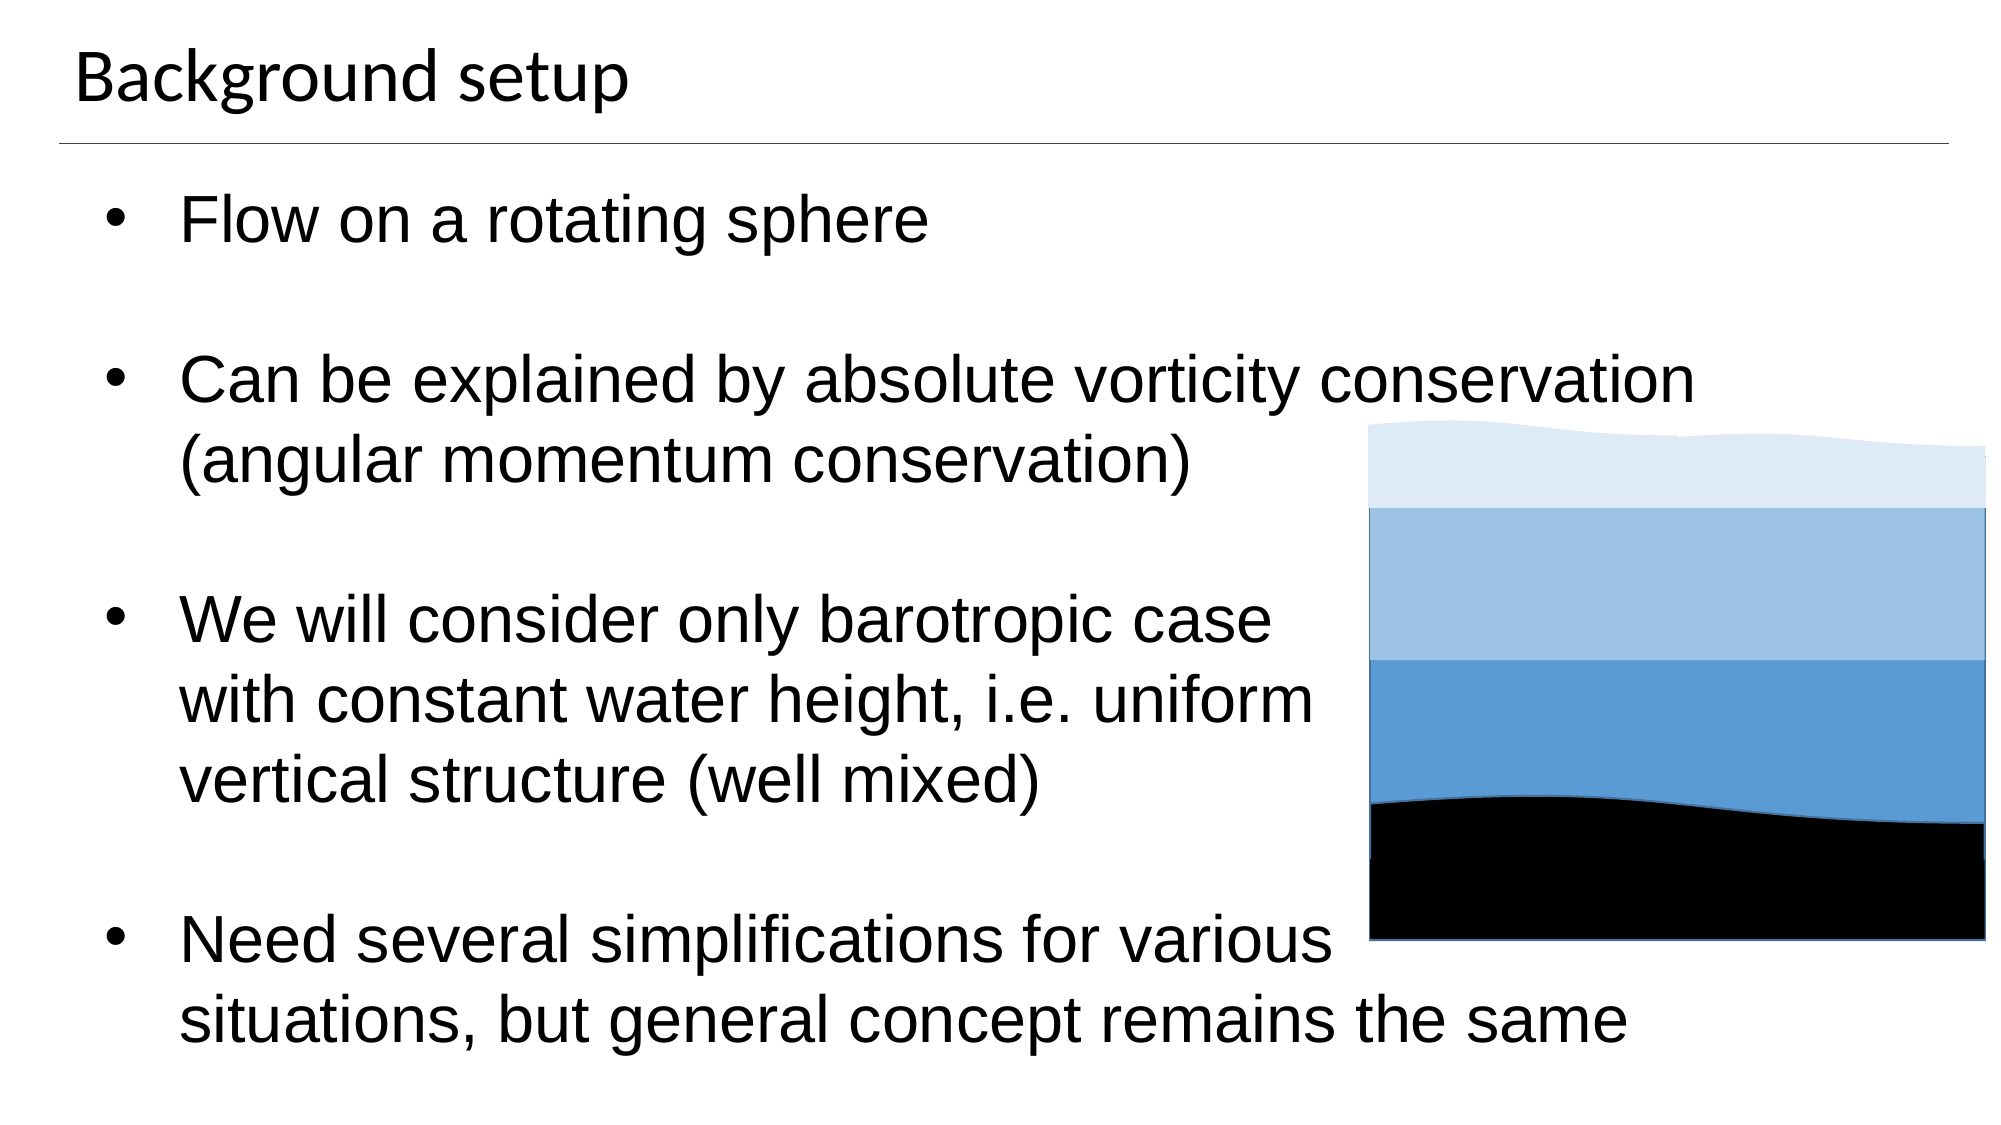

# Background setup

Flow on a rotating sphere

Can be explained by absolute vorticity conservation (angular momentum conservation)

We will consider only barotropic case
with constant water height, i.e. uniform
vertical structure (well mixed)

Need several simplifications for various
situations, but general concept remains the same